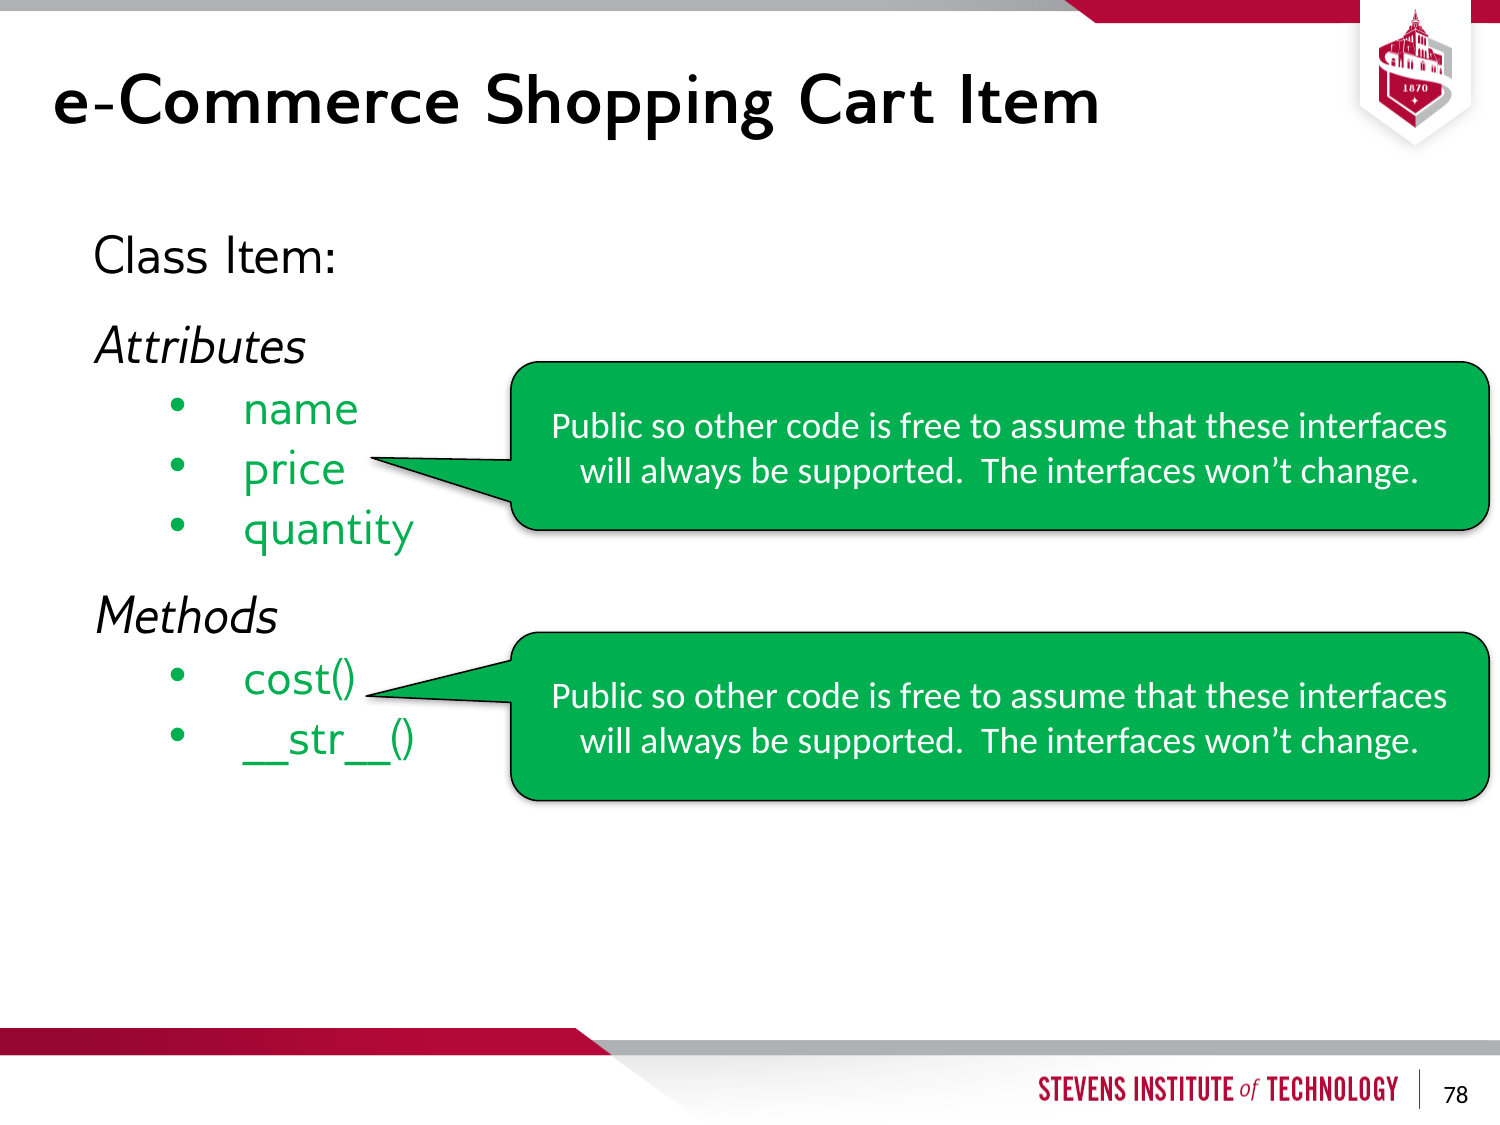

# e-Commerce Shopping Cart Item
Class Item:
Attributes
name
price
quantity
Methods
cost()
__str__()

Public so other code is free to assume that these interfaces will always be supported.  The interfaces won’t change.
Public so other code is free to assume that these interfaces will always be supported.  The interfaces won’t change.
78